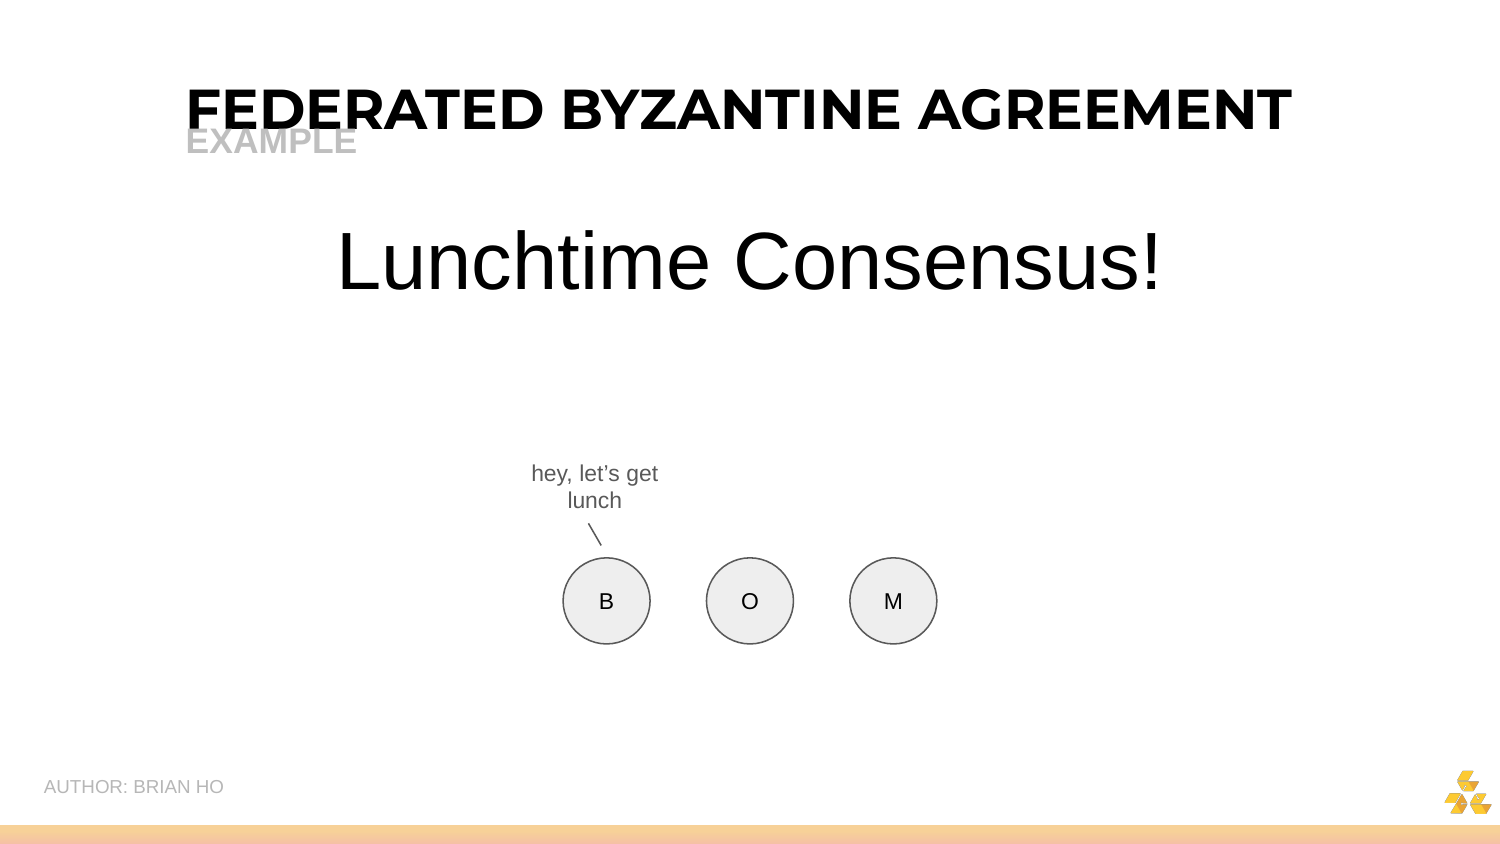

FEDERATED BYZANTINE AGREEMENT

EXAMPLE

Lunchtime Consensus!
hey, let’s get lunch

B
O
M

AUTHOR: BRIAN HO